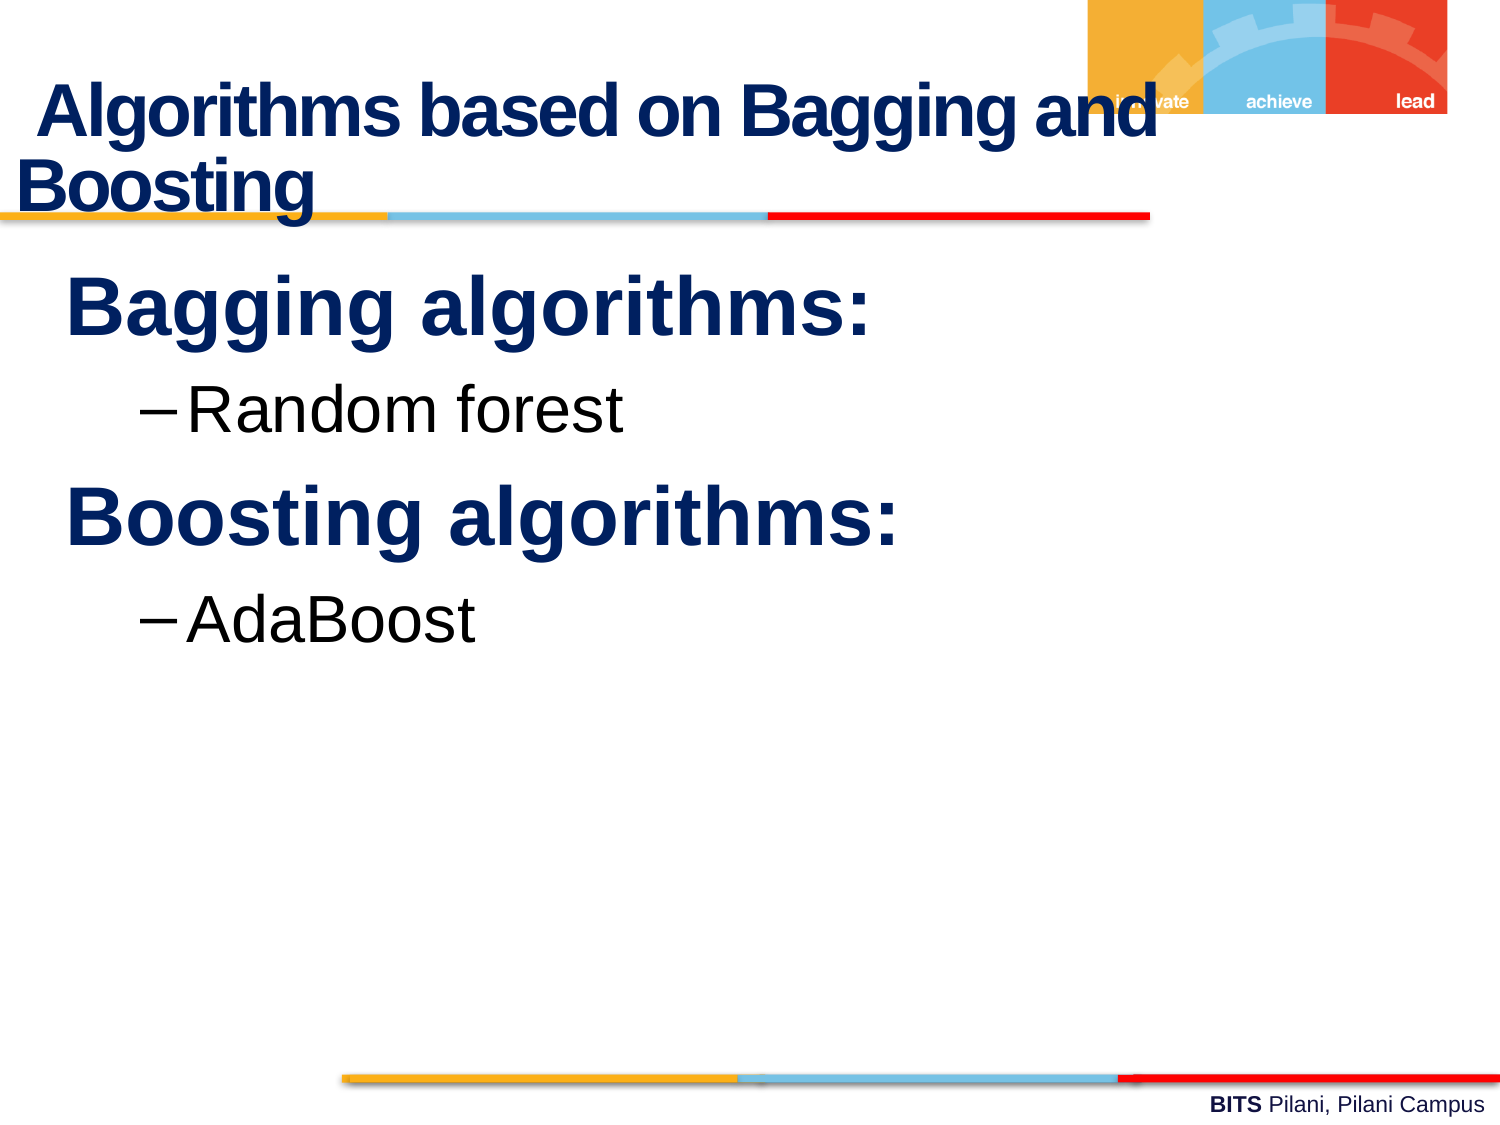

Algorithms based on Bagging and Boosting
Bagging algorithms:
Random forest
Boosting algorithms:
AdaBoost